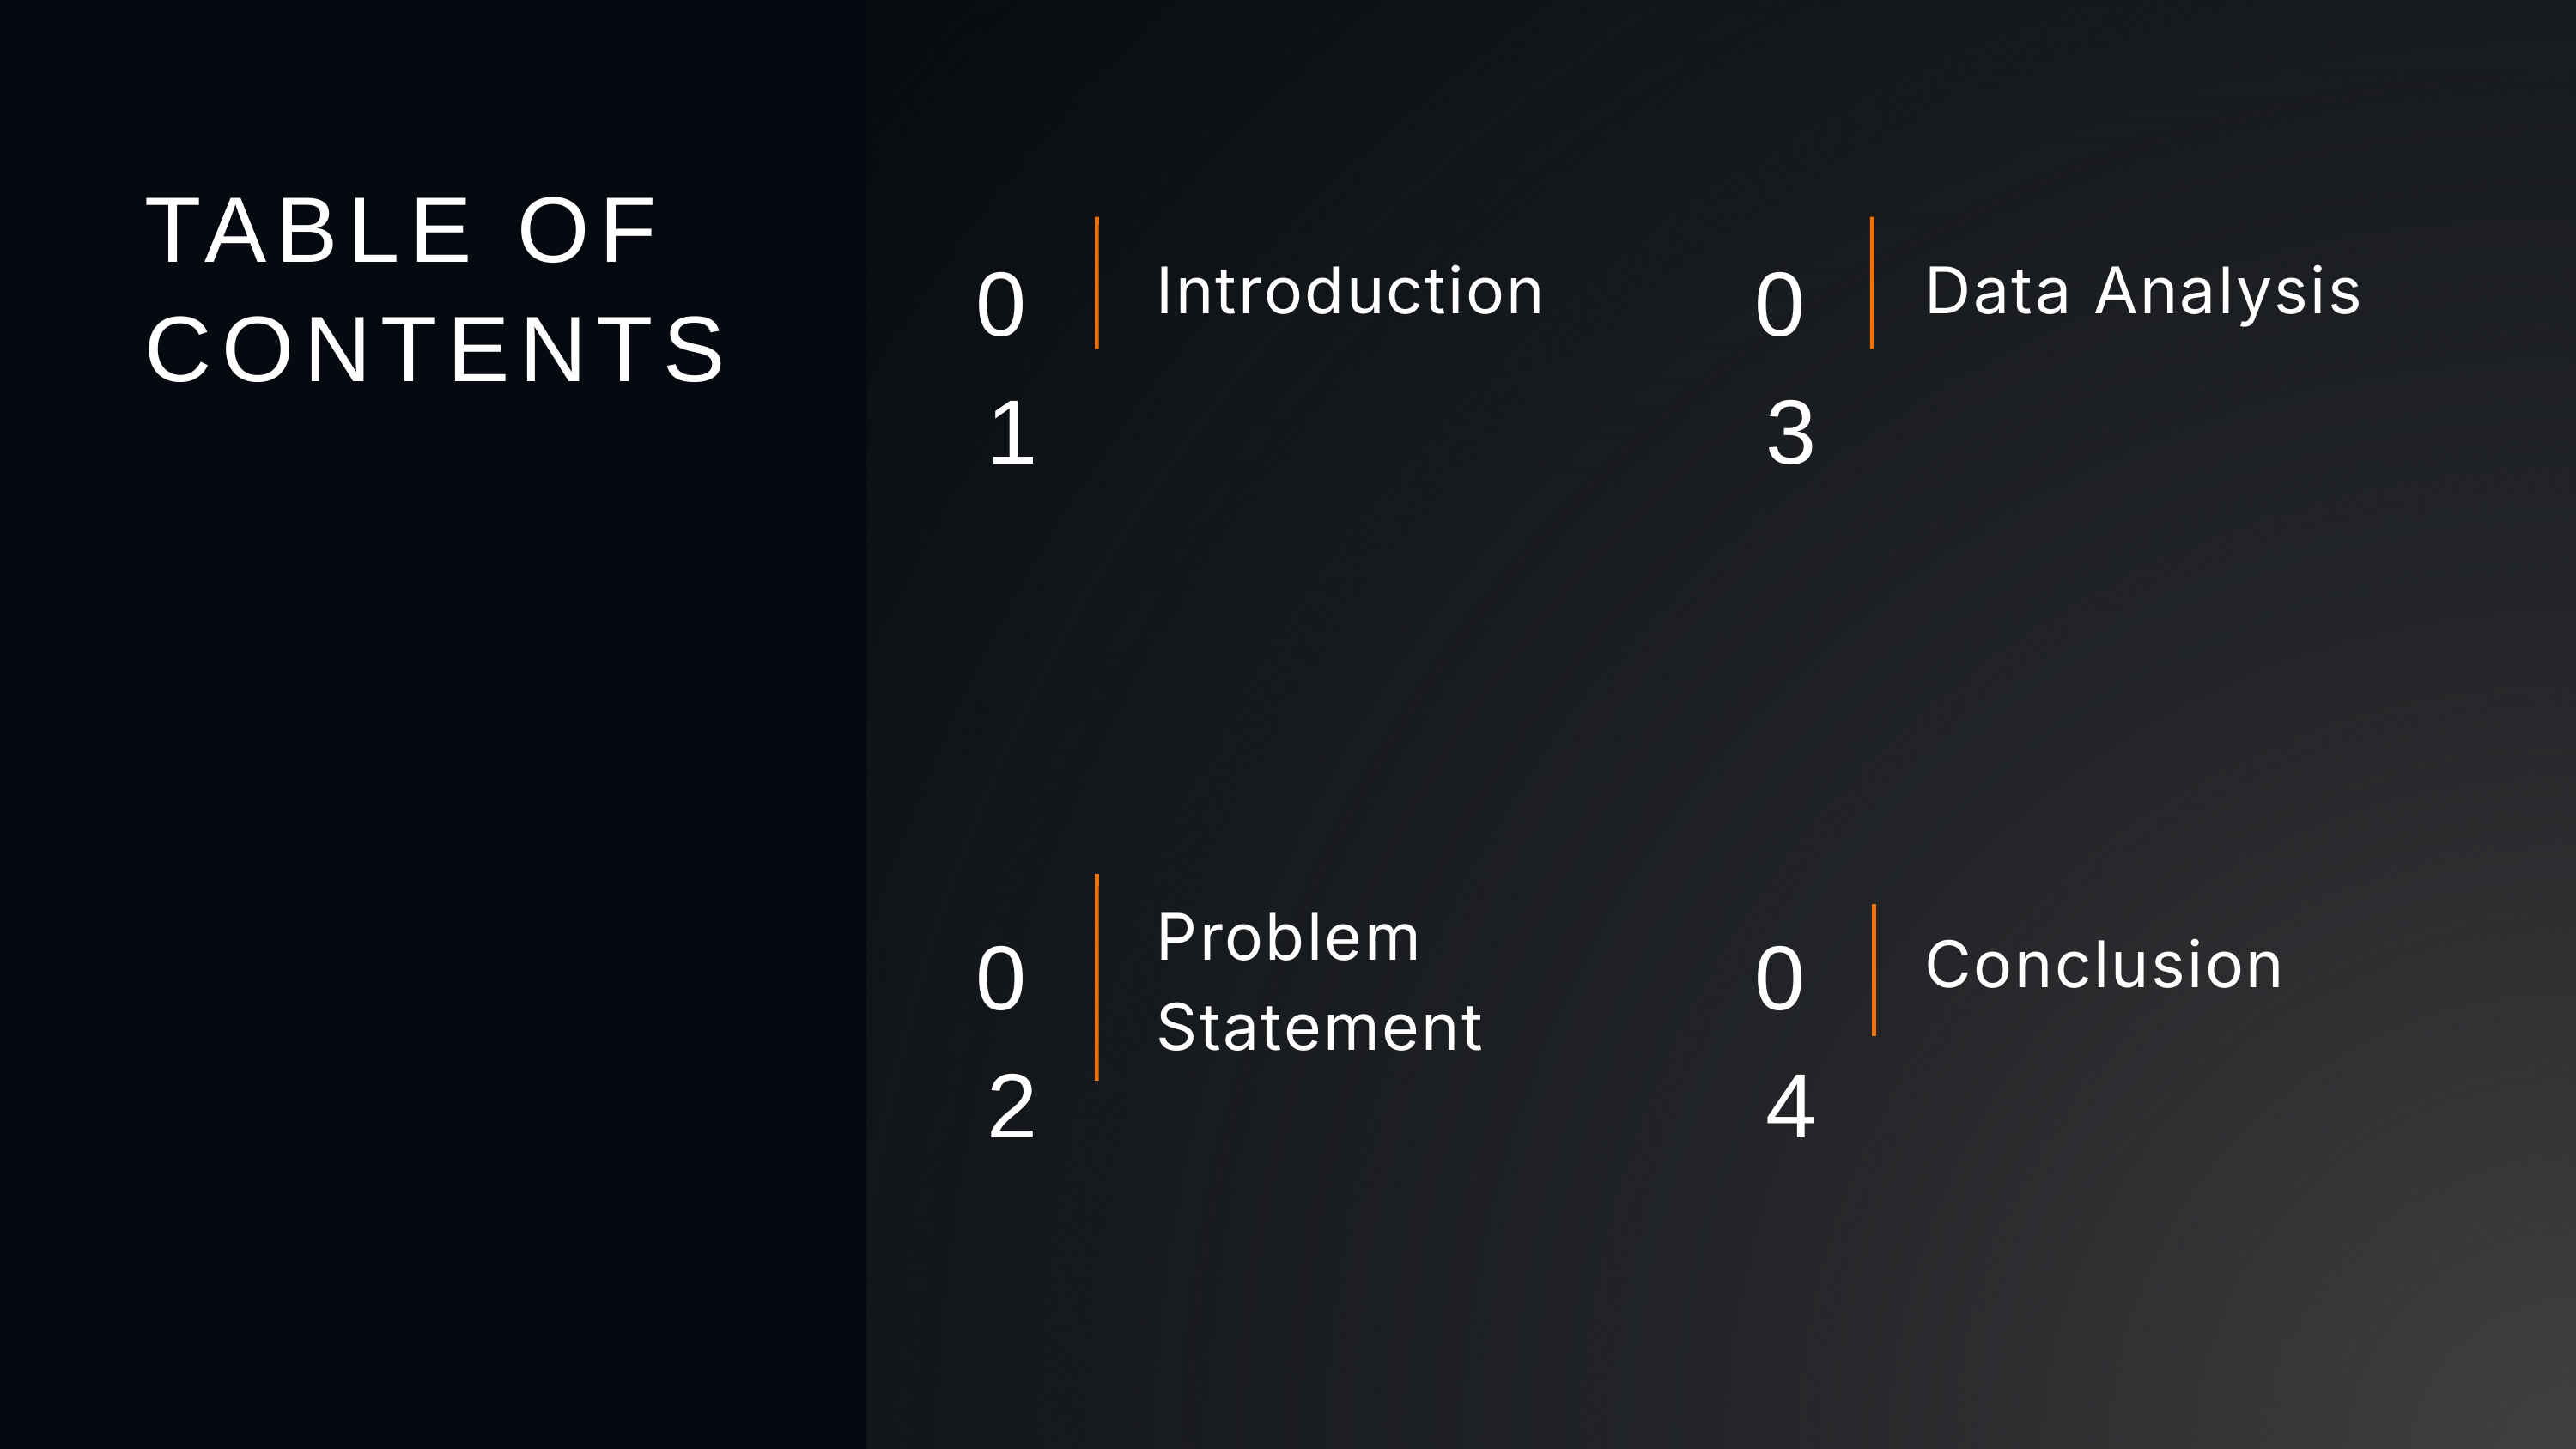

TABLE OF
CONTENTS
01
03
Introduction
Data Analysis

Problem Statement
02
04

Conclusion